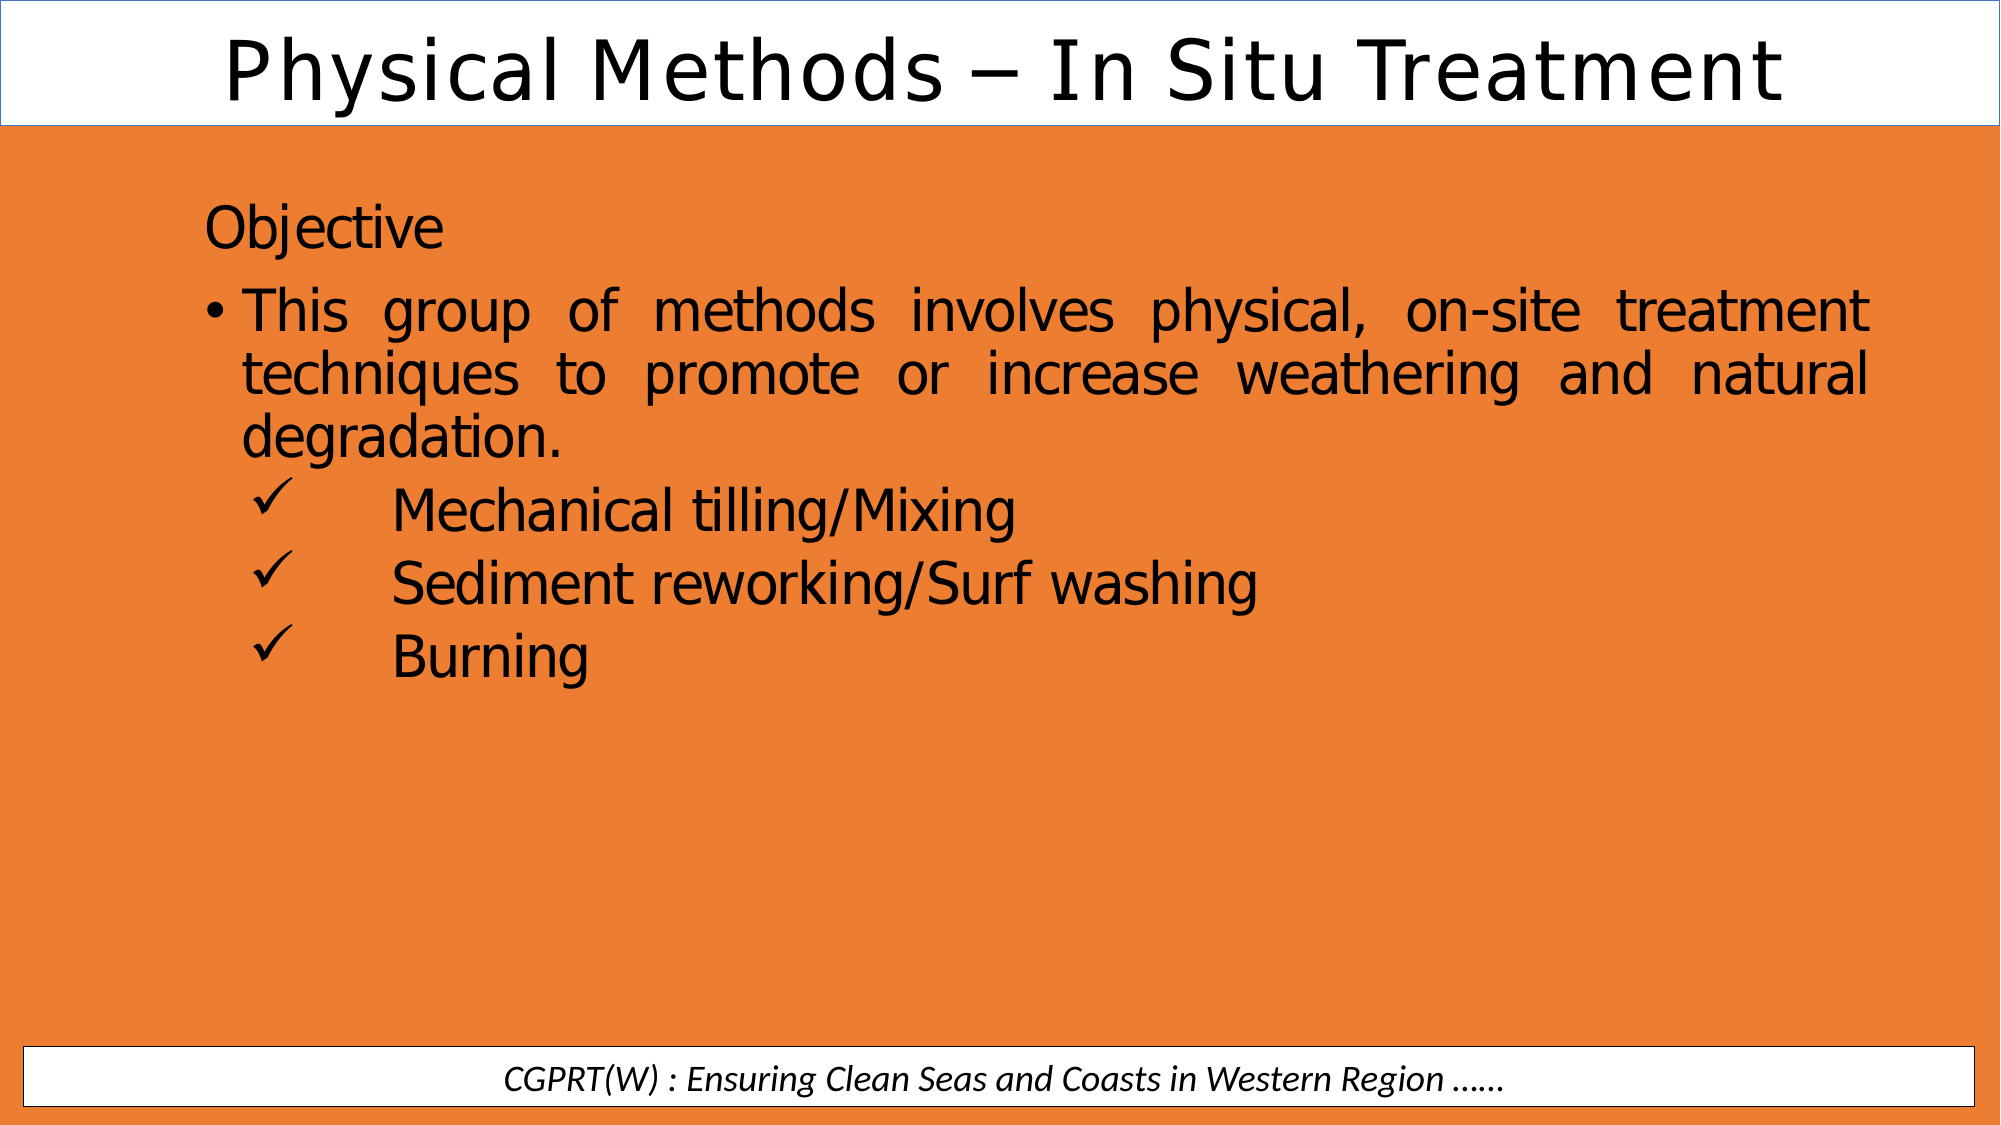

Physical Methods – In Situ Treatment
Objective
This group of methods involves physical, on-site treatment techniques to promote or increase weathering and natural degradation.
Mechanical tilling/Mixing
Sediment reworking/Surf washing
Burning

 CGPRT(W) : Ensuring Clean Seas and Coasts in Western Region ……